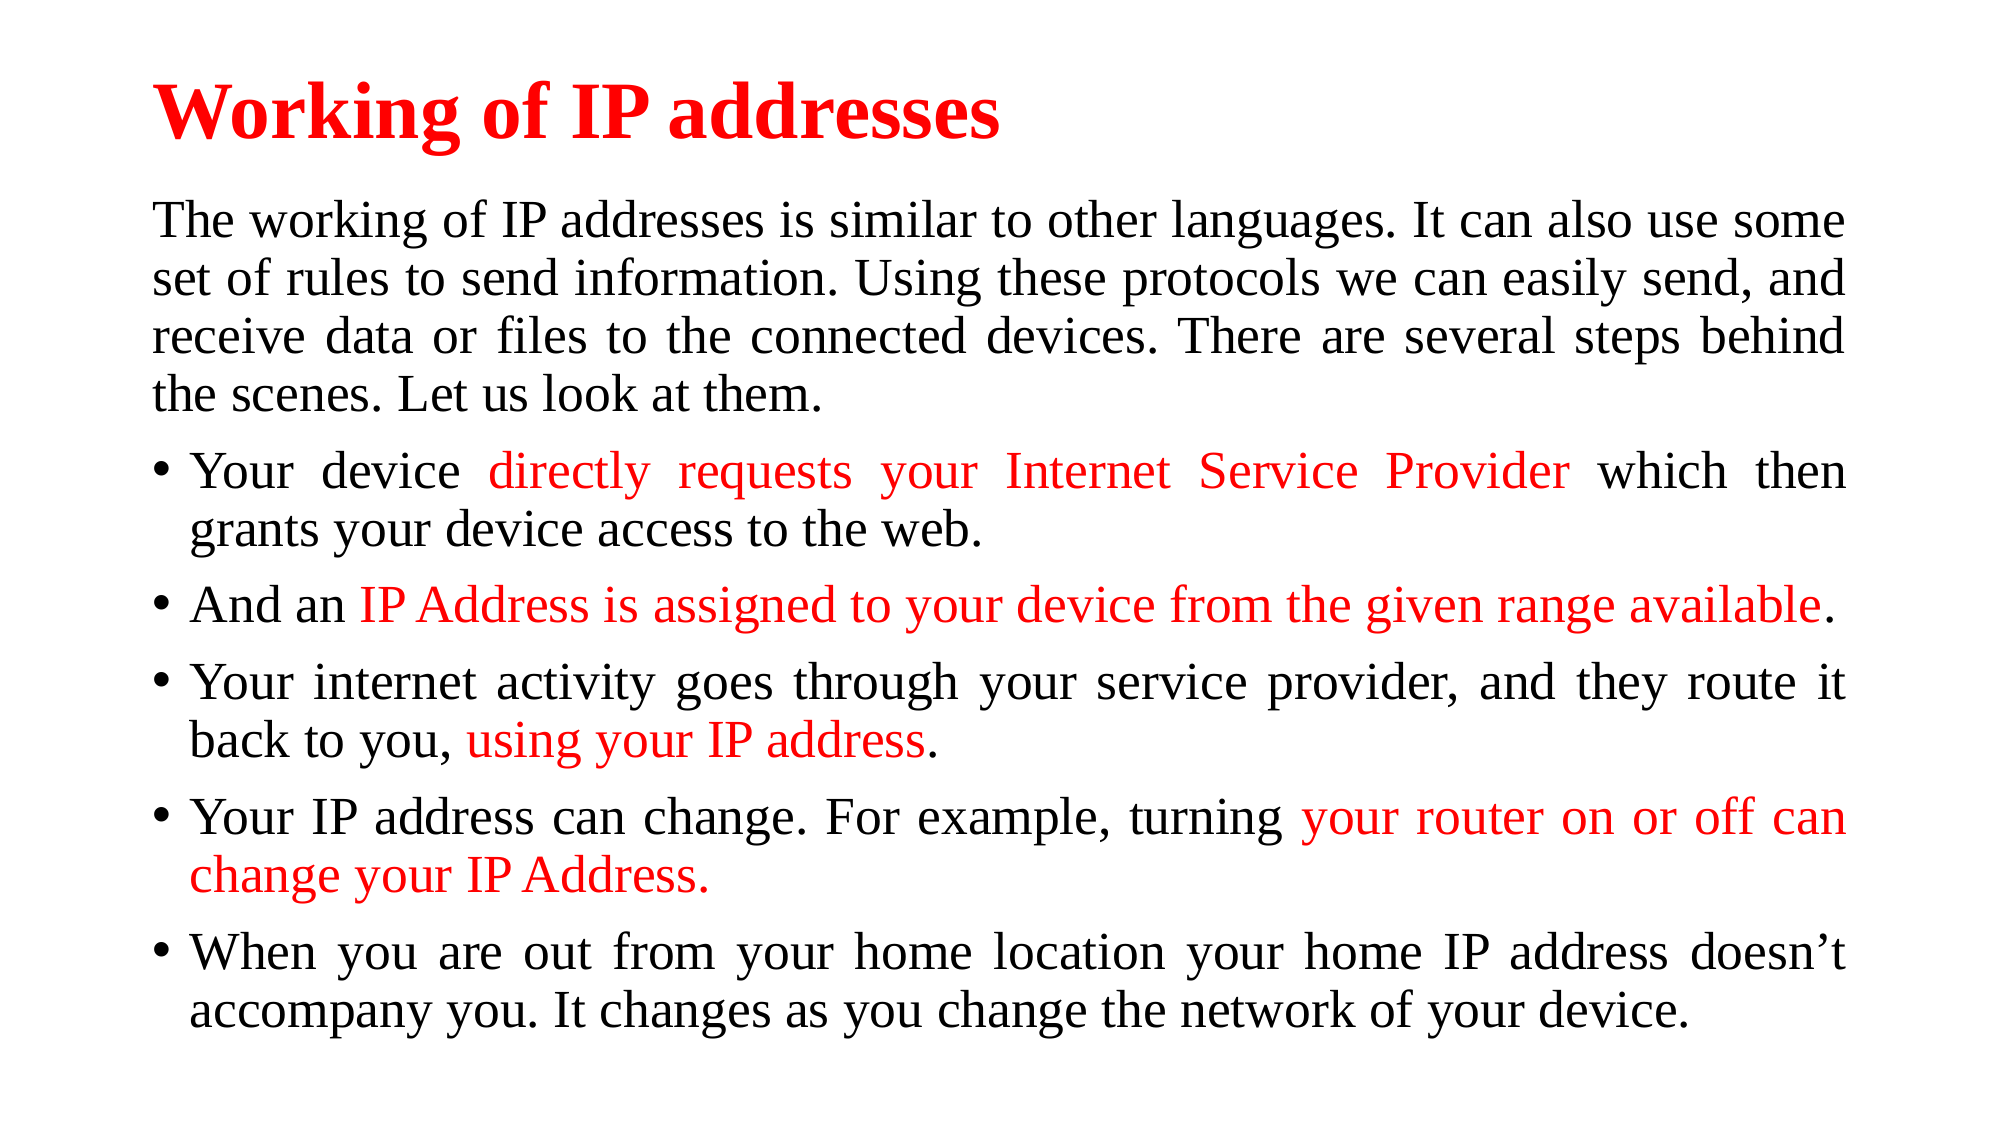

# Working of IP addresses
The working of IP addresses is similar to other languages. It can also use some set of rules to send information. Using these protocols we can easily send, and receive data or files to the connected devices. There are several steps behind the scenes. Let us look at them.
Your device directly requests your Internet Service Provider which then grants your device access to the web.
And an IP Address is assigned to your device from the given range available.
Your internet activity goes through your service provider, and they route it back to you, using your IP address.
Your IP address can change. For example, turning your router on or off can change your IP Address.
When you are out from your home location your home IP address doesn’t accompany you. It changes as you change the network of your device.